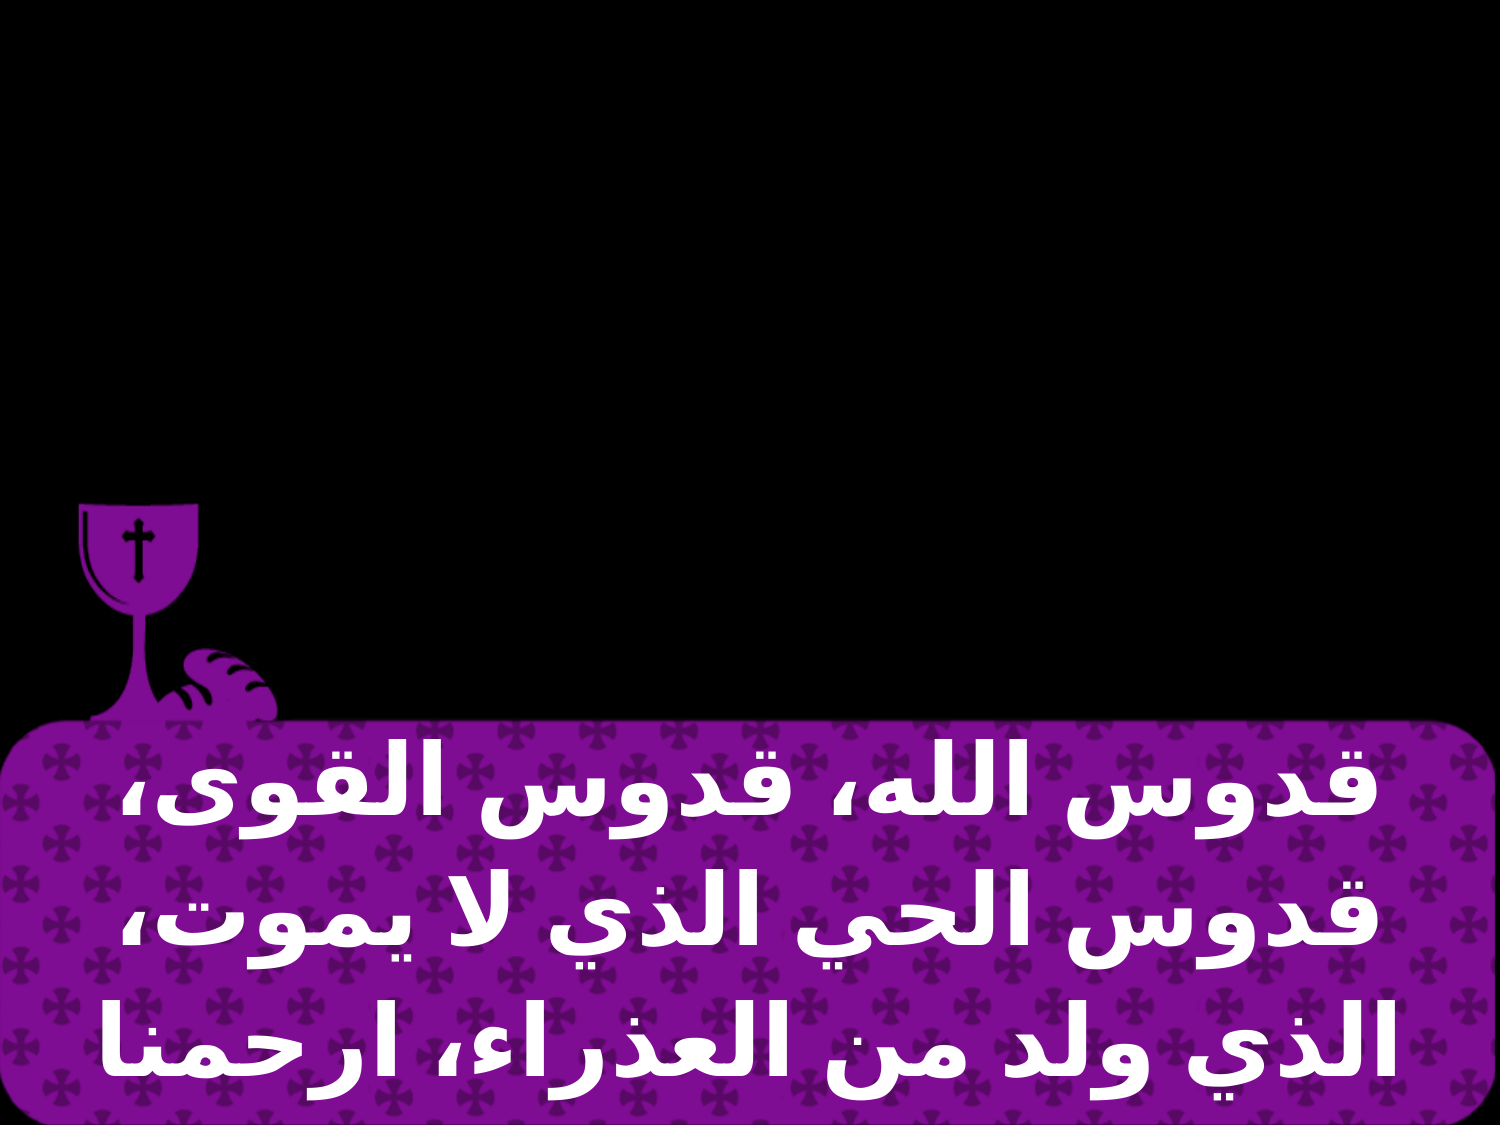

| قدوس الله، قدوس القوى، قدوس الحي الذي لا يموت، الذي ولد من العذراء، ارحمنا |
| --- |